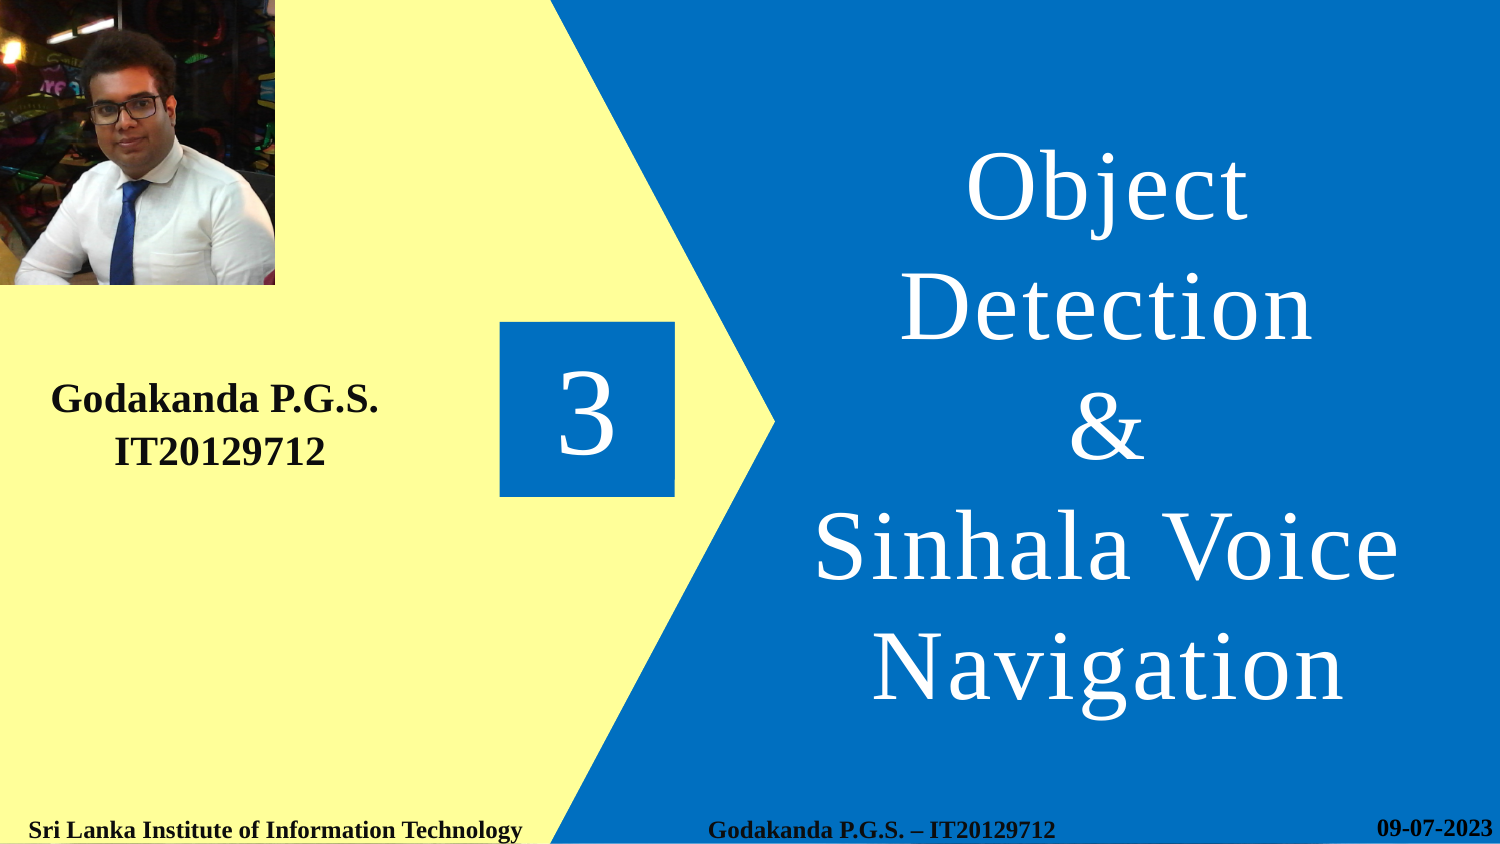

# Object Detection & Sinhala Voice Navigation

3
Godakanda P.G.S.
IT20129712
09-07-2023
Sri Lanka Institute of Information Technology
Godakanda P.G.S. – IT20129712